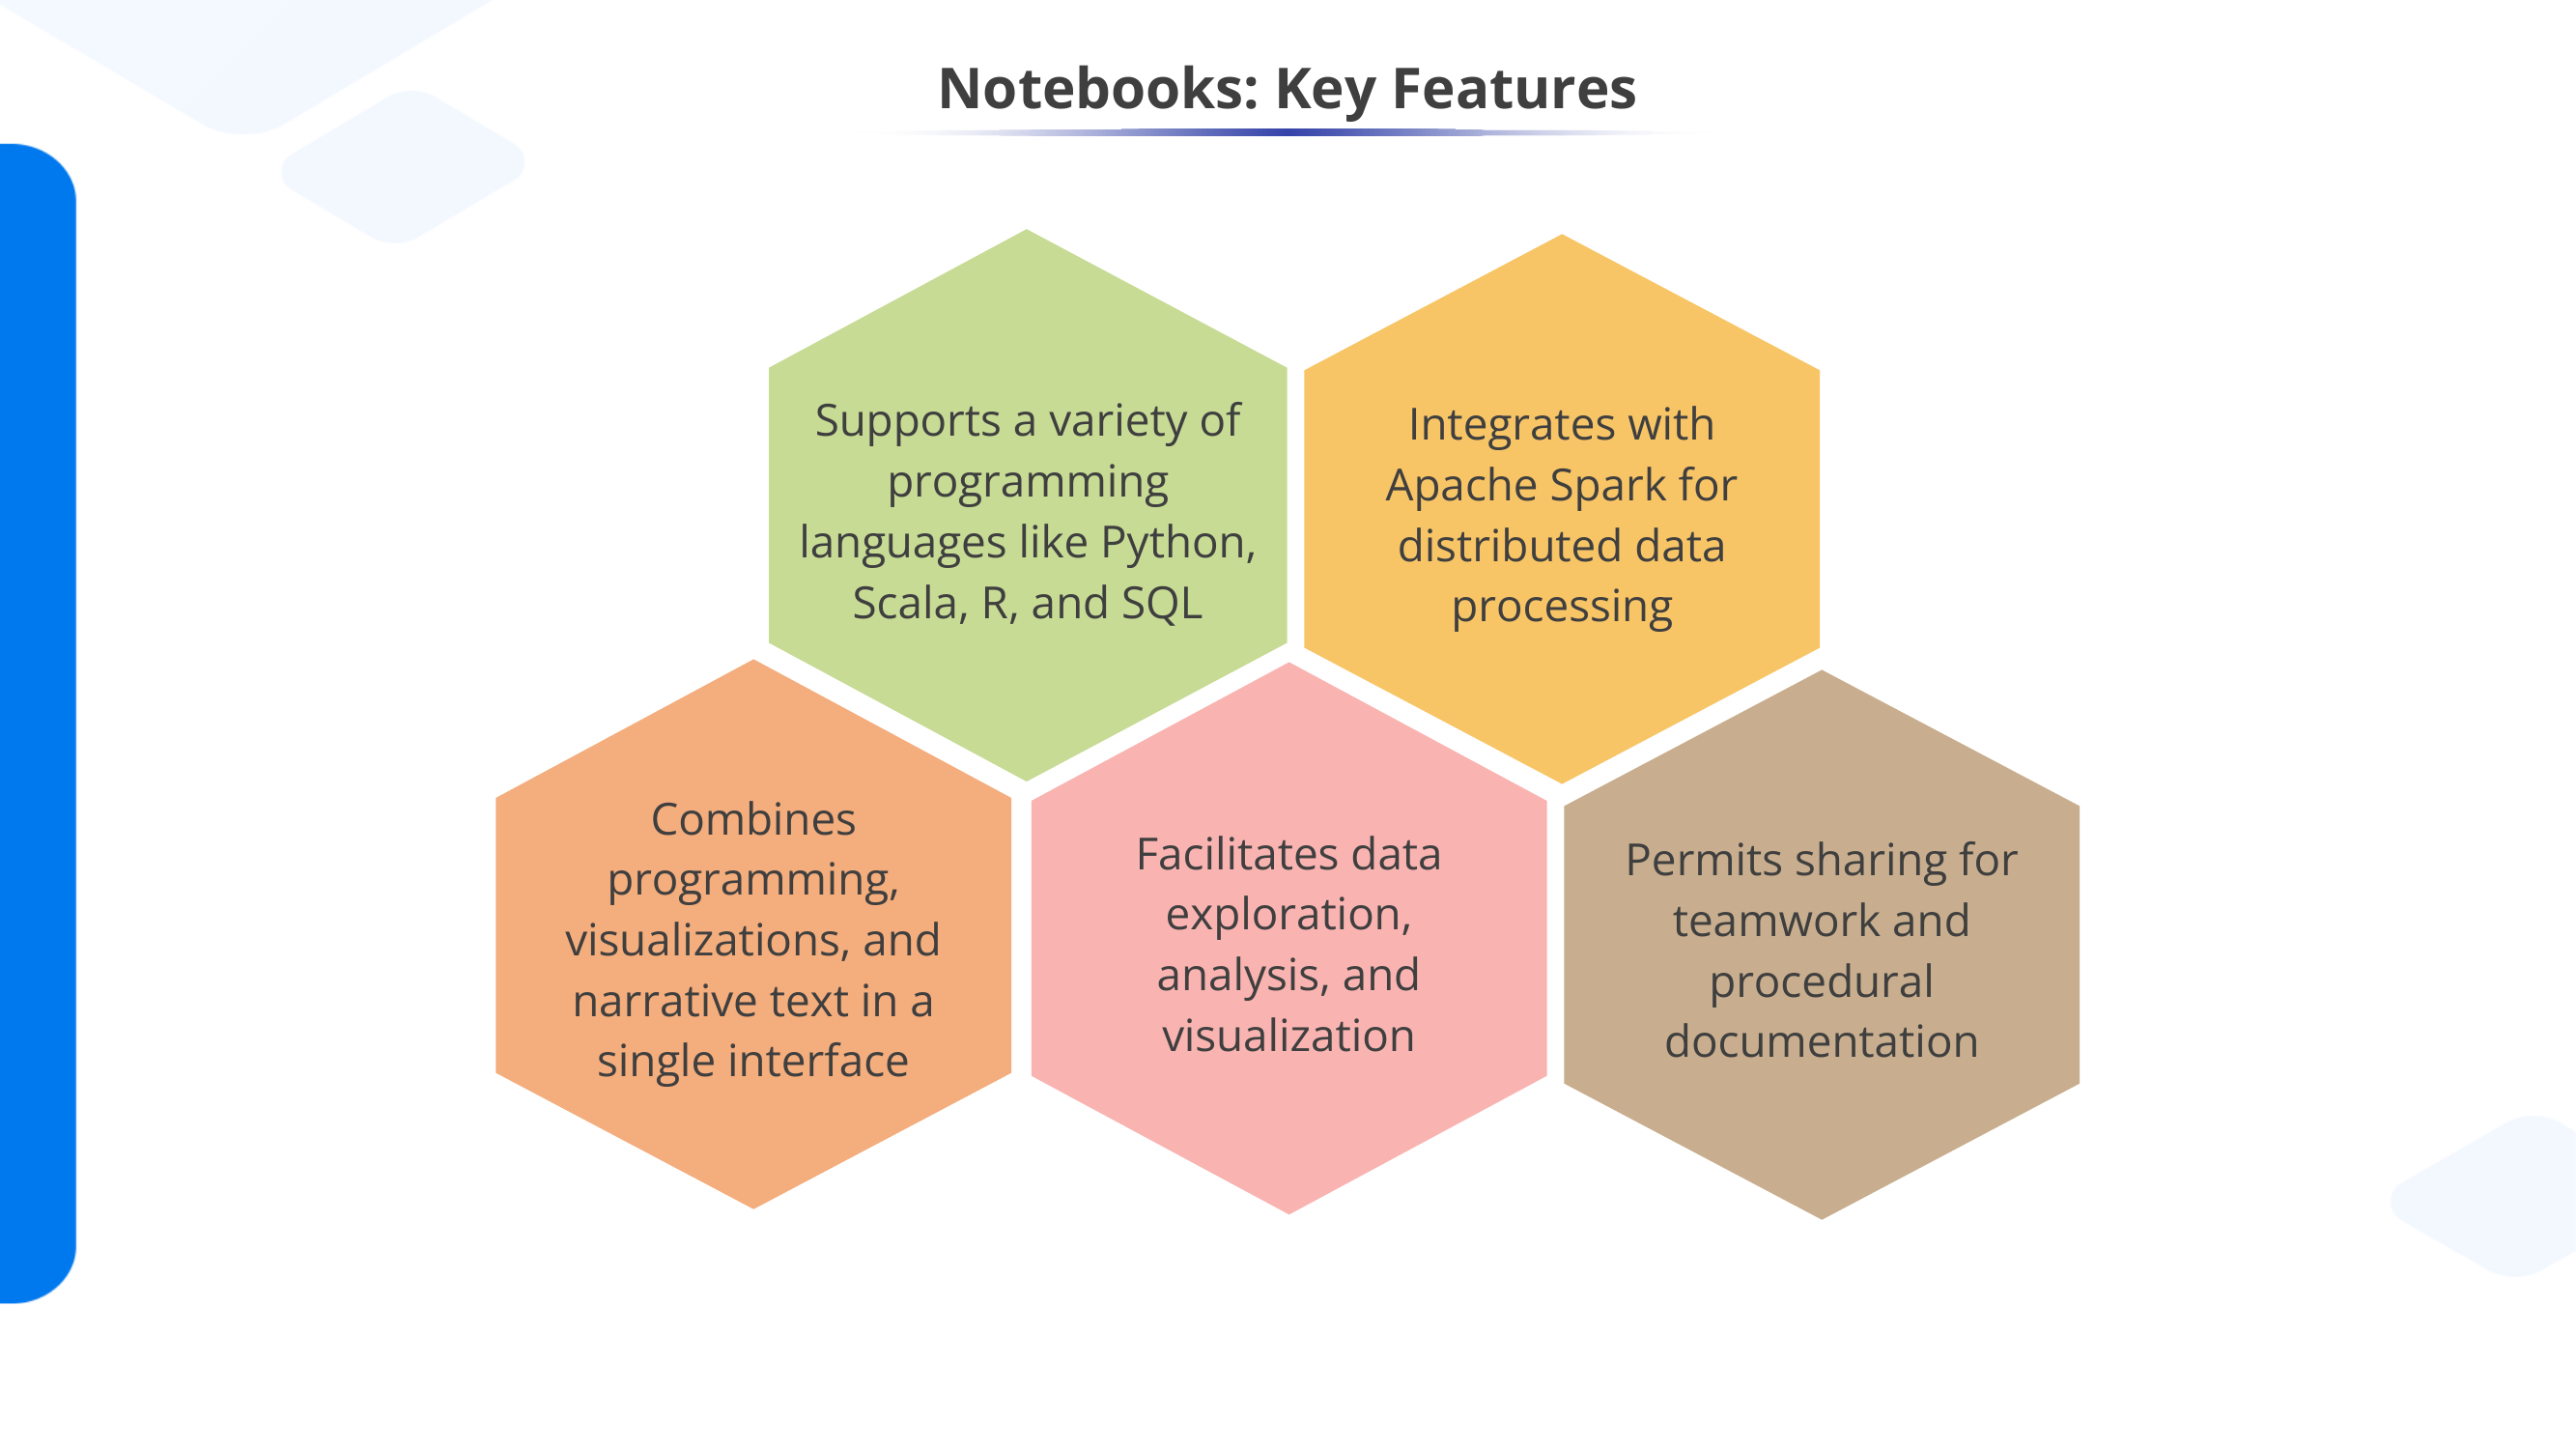

# Notebooks: Key Features

Supports a variety of programming languages like Python, Scala, R, and SQL

Integrates with Apache Spark for distributed data processing

Combines programming, visualizations, and narrative text in a single interface

Facilitates data exploration, analysis, and visualization

Permits sharing for teamwork and procedural documentation